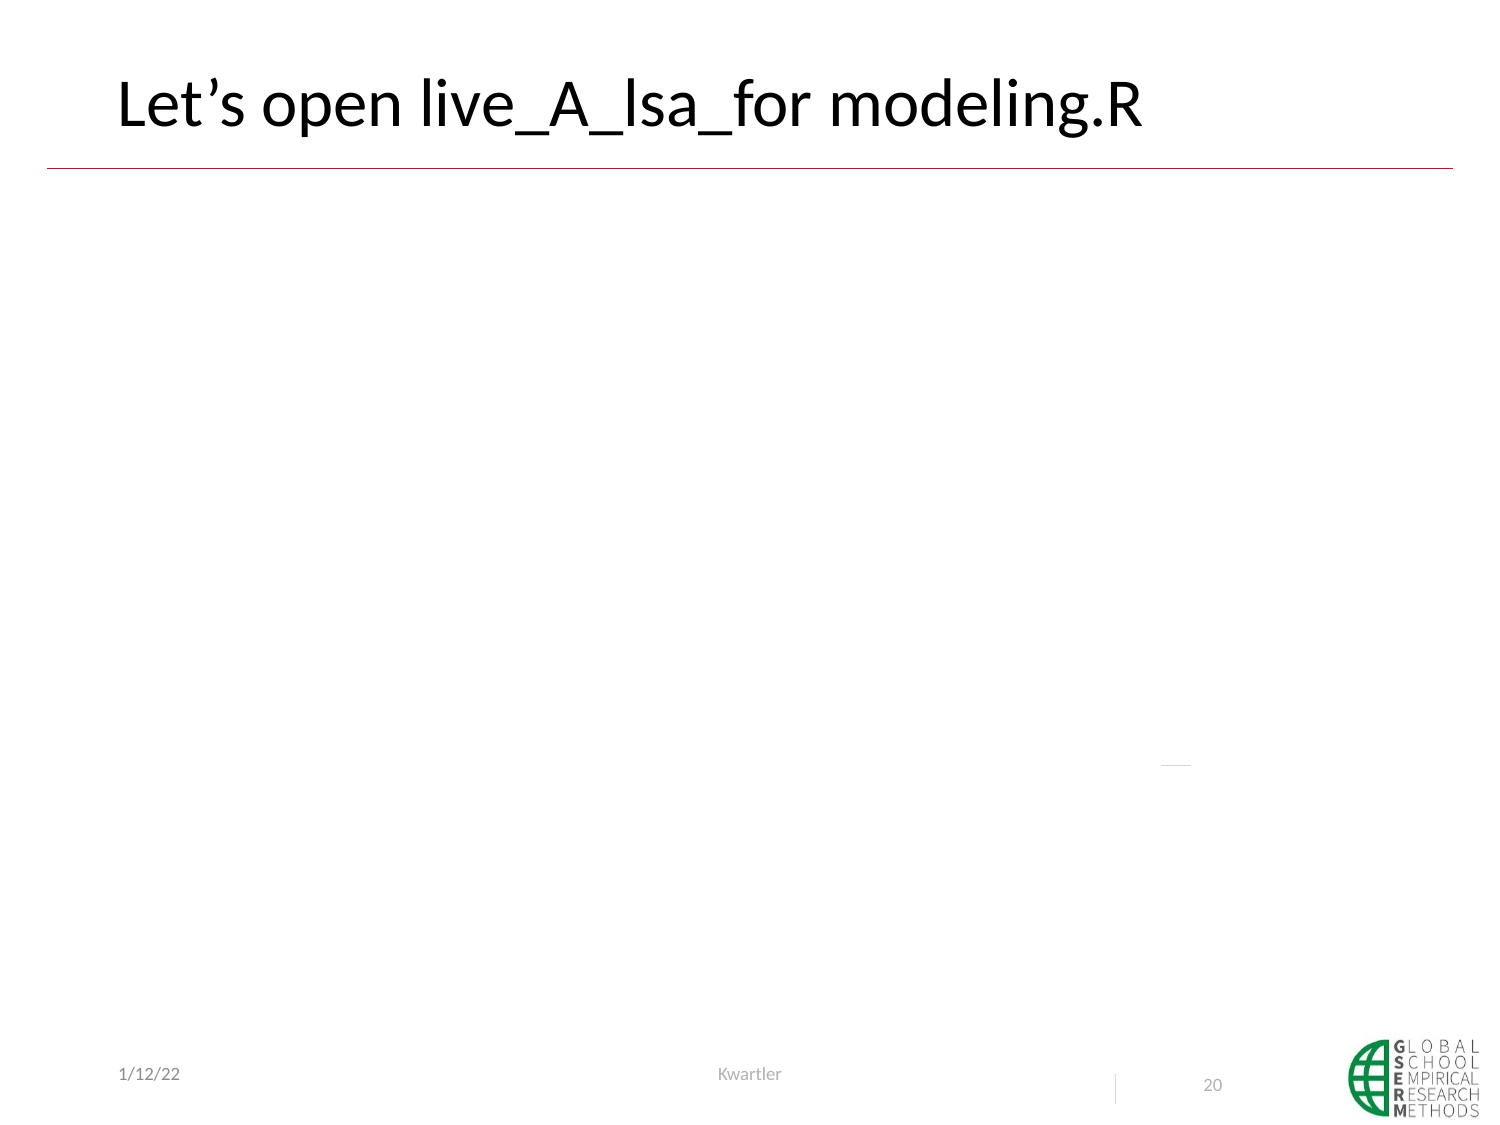

# Let’s open live_A_lsa_for modeling.R
1/12/22
Kwartler
20